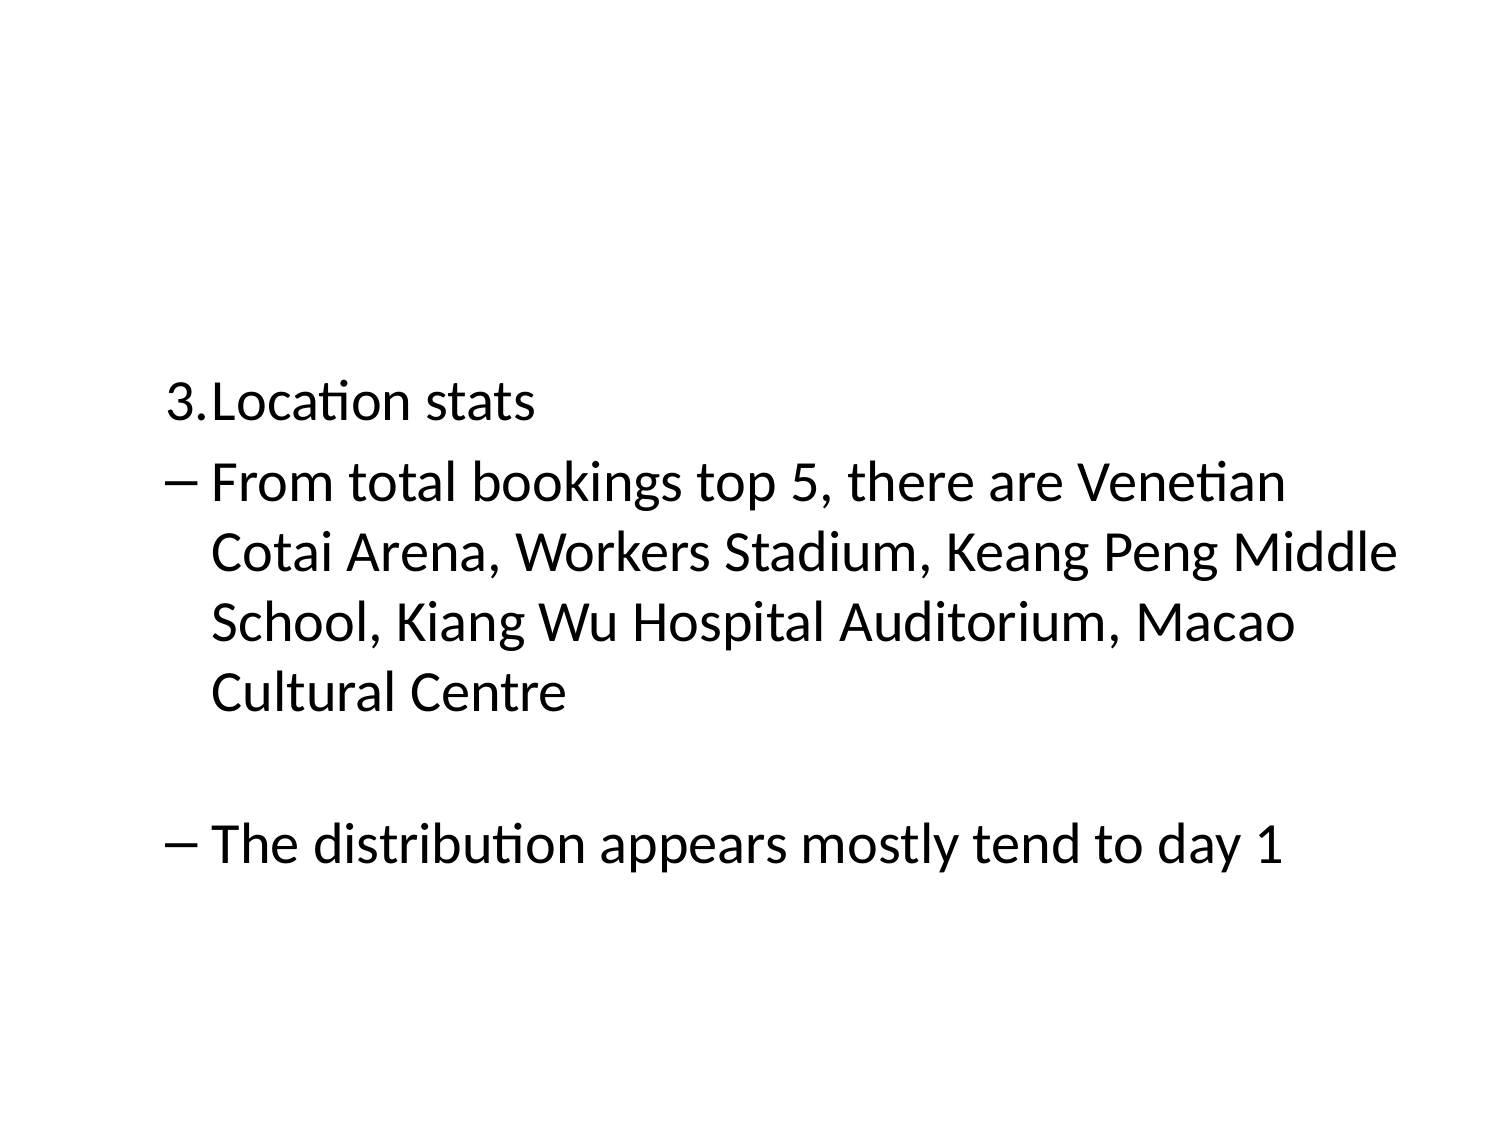

Location stats
From total bookings top 5, there are Venetian Cotai Arena, Workers Stadium, Keang Peng Middle School, Kiang Wu Hospital Auditorium, Macao Cultural Centre
The distribution appears mostly tend to day 1